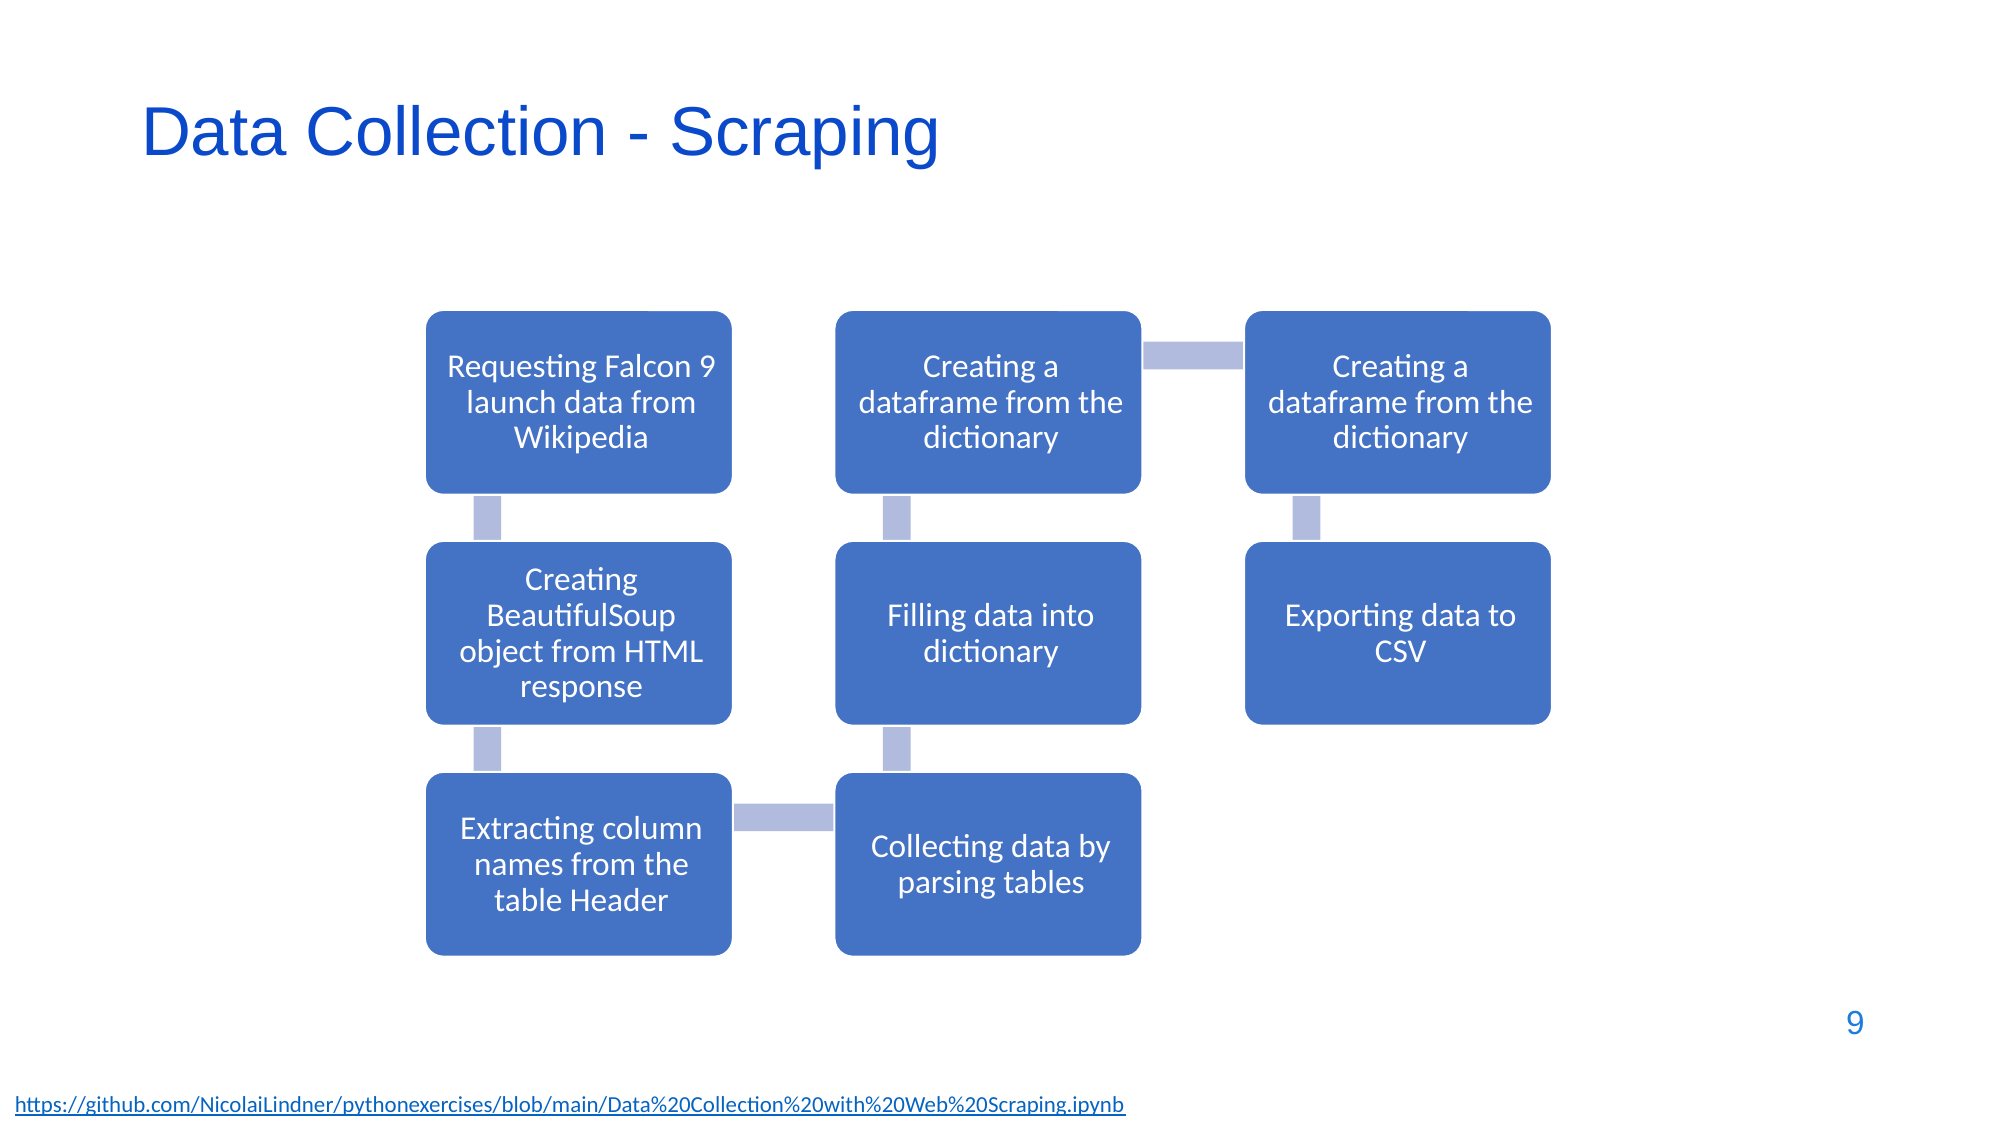

Data Collection - Scraping
Requesting Falcon 9 launch data from Wikipedia
Creating BeautifulSoup object from HTML response
Extracting column names from the table Header
Collecting data by parsing tables
Filling data into dictionary
Creating a dataframe from the dictionary
Creating a dataframe from the dictionary
Exporting data to CSV
9
https://github.com/NicolaiLindner/pythonexercises/blob/main/Data%20Collection%20with%20Web%20Scraping.ipynb